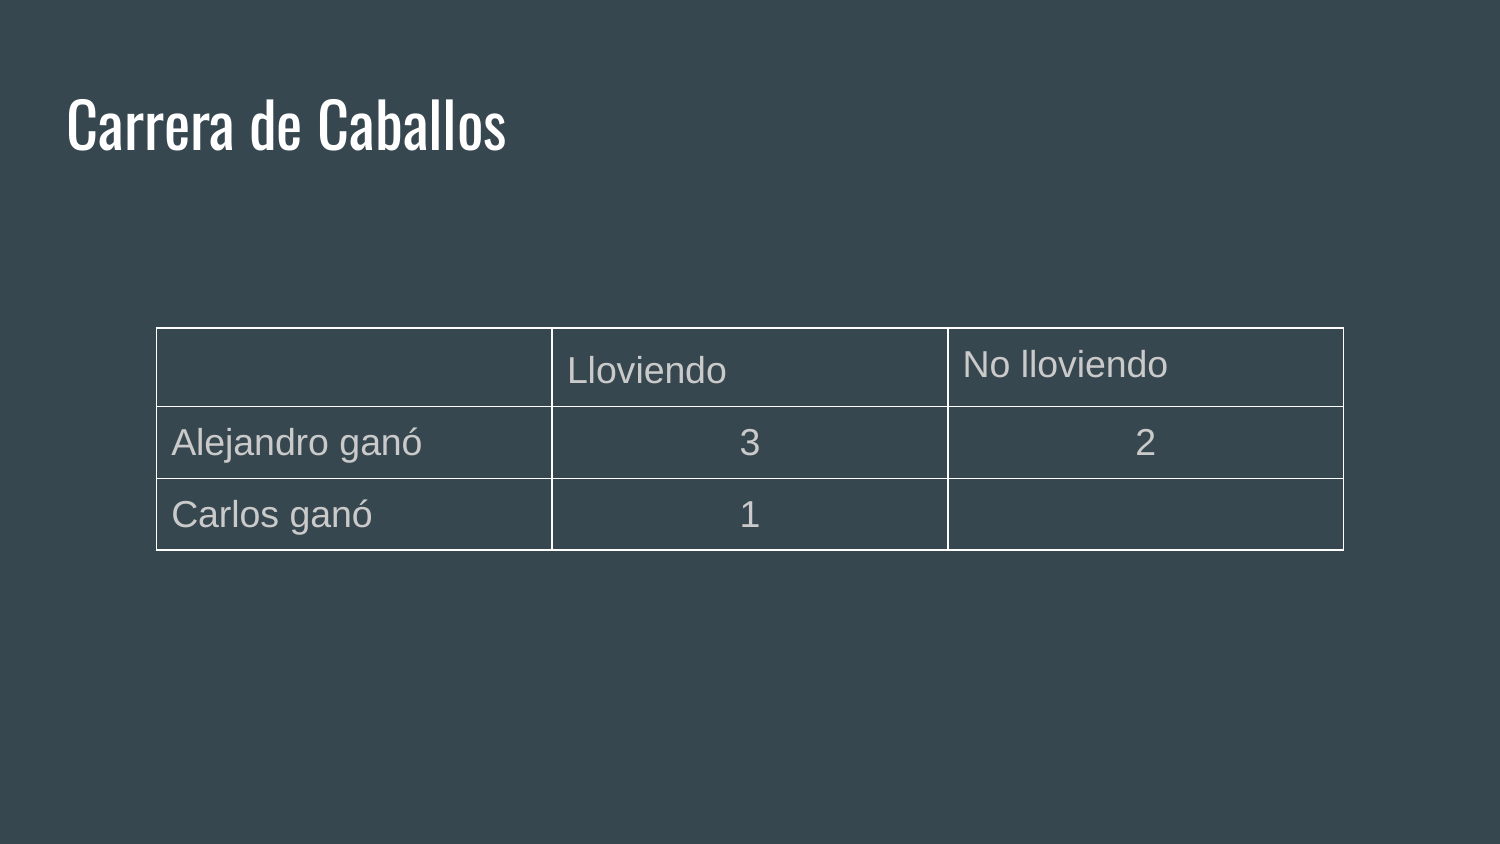

# Carrera de Caballos
|  | Lloviendo | No lloviendo |
| --- | --- | --- |
| Alejandro ganó | 3 | 2 |
| Carlos ganó | 1 |  |